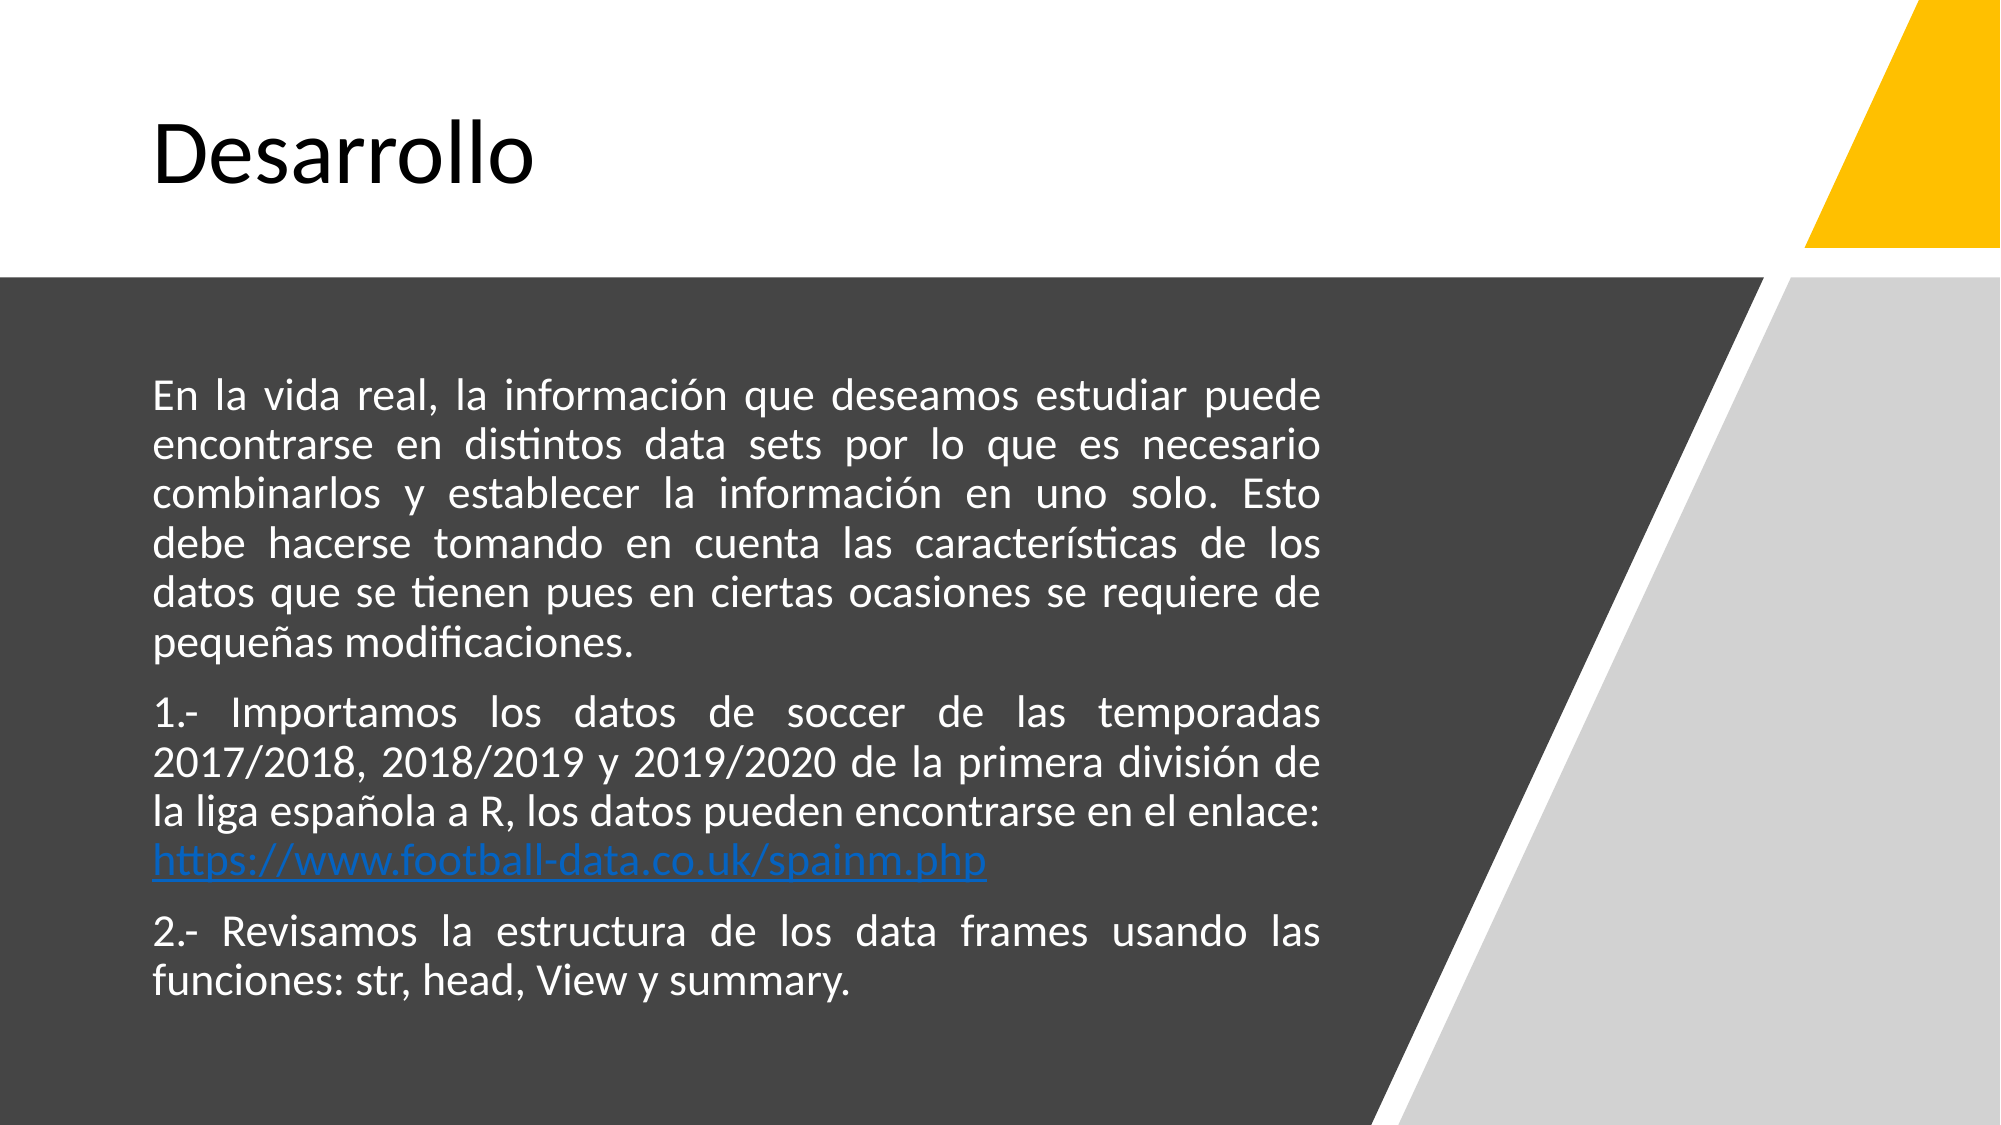

# Desarrollo

En la vida real, la información que deseamos estudiar puede encontrarse en distintos data sets por lo que es necesario combinarlos y establecer la información en uno solo. Esto debe hacerse tomando en cuenta las características de los datos que se tienen pues en ciertas ocasiones se requiere de pequeñas modificaciones.
1.- Importamos los datos de soccer de las temporadas 2017/2018, 2018/2019 y 2019/2020 de la primera división de la liga española a R, los datos pueden encontrarse en el enlace: https://www.football-data.co.uk/spainm.php
2.- Revisamos la estructura de los data frames usando las funciones: str, head, View y summary.